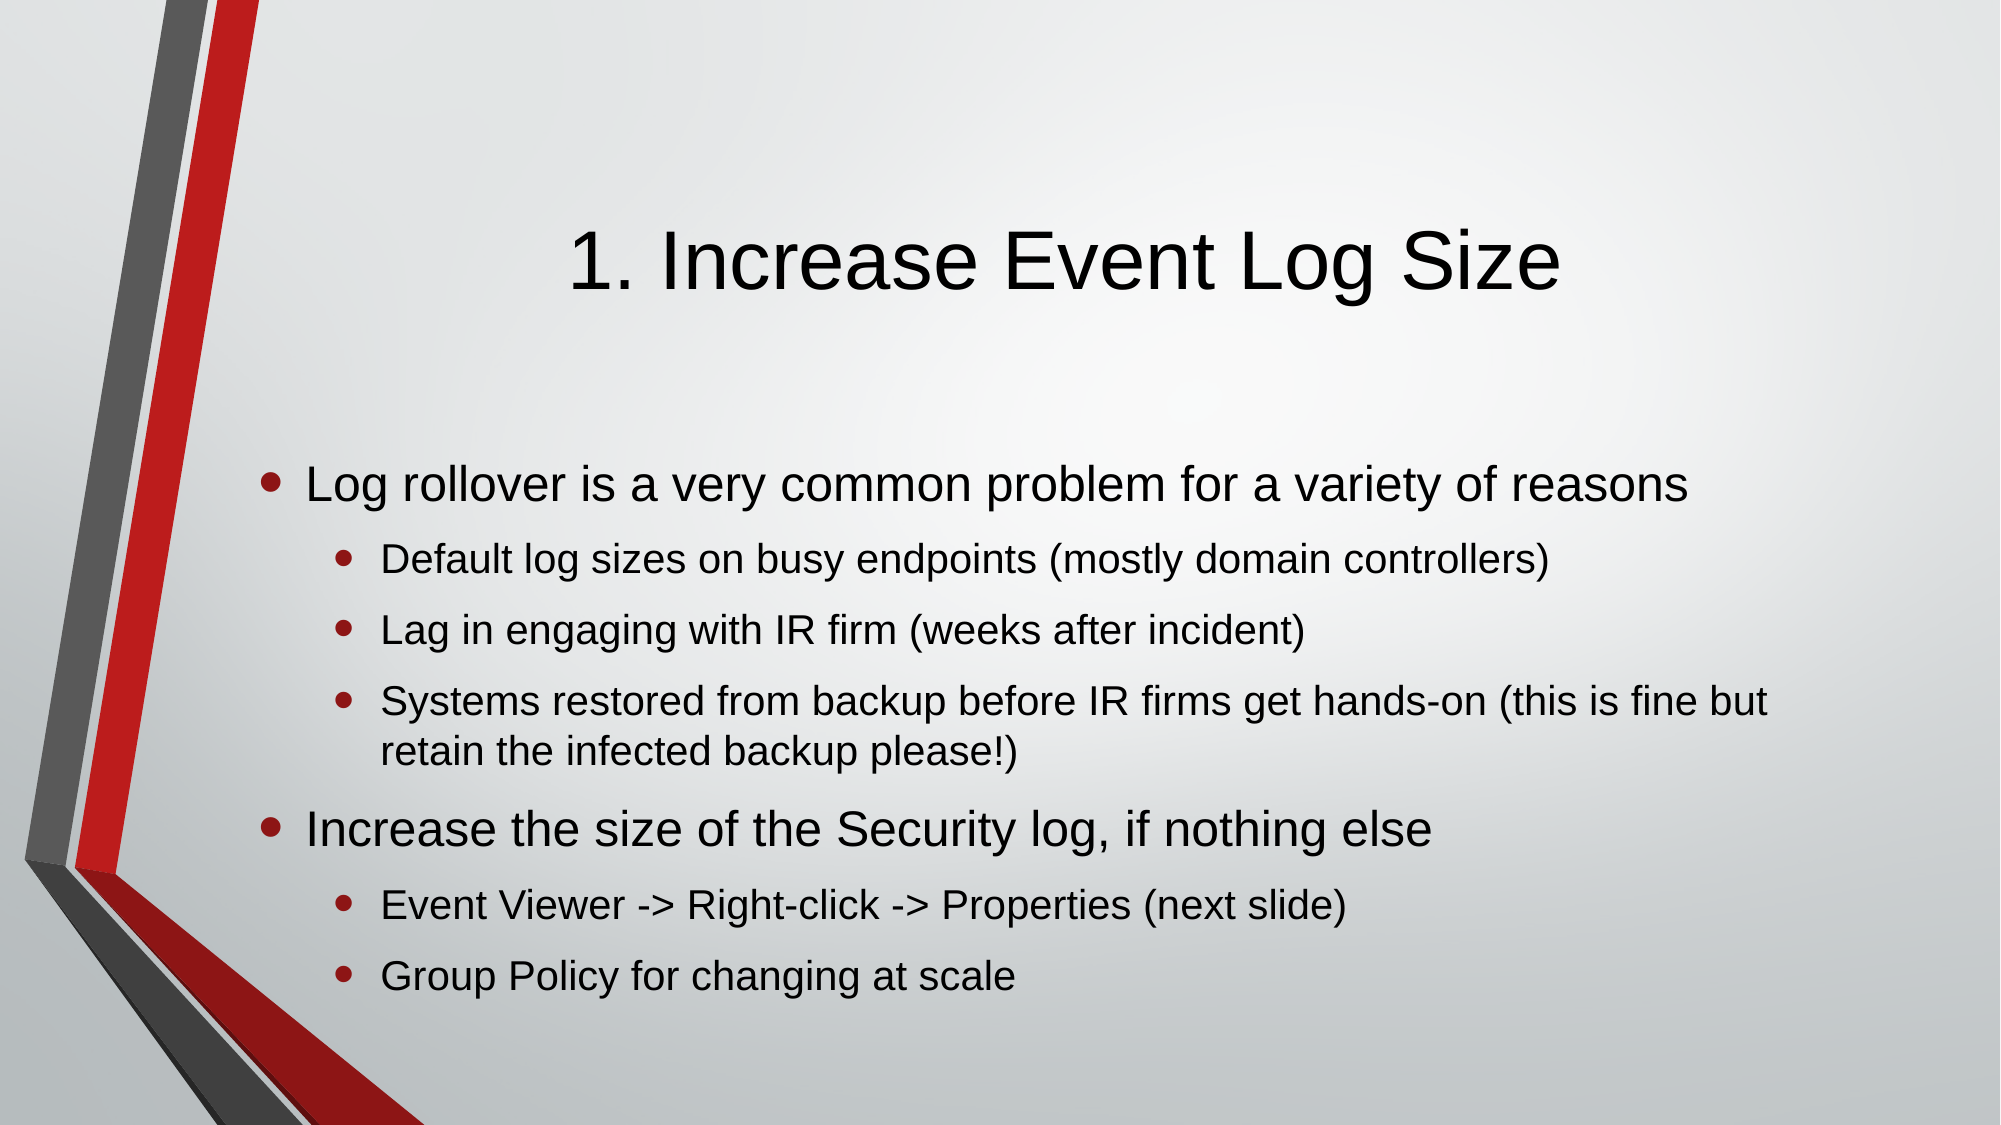

# 1. Increase Event Log Size
Log rollover is a very common problem for a variety of reasons
Default log sizes on busy endpoints (mostly domain controllers)
Lag in engaging with IR firm (weeks after incident)
Systems restored from backup before IR firms get hands-on (this is fine but retain the infected backup please!)
Increase the size of the Security log, if nothing else
Event Viewer -> Right-click -> Properties (next slide)
Group Policy for changing at scale